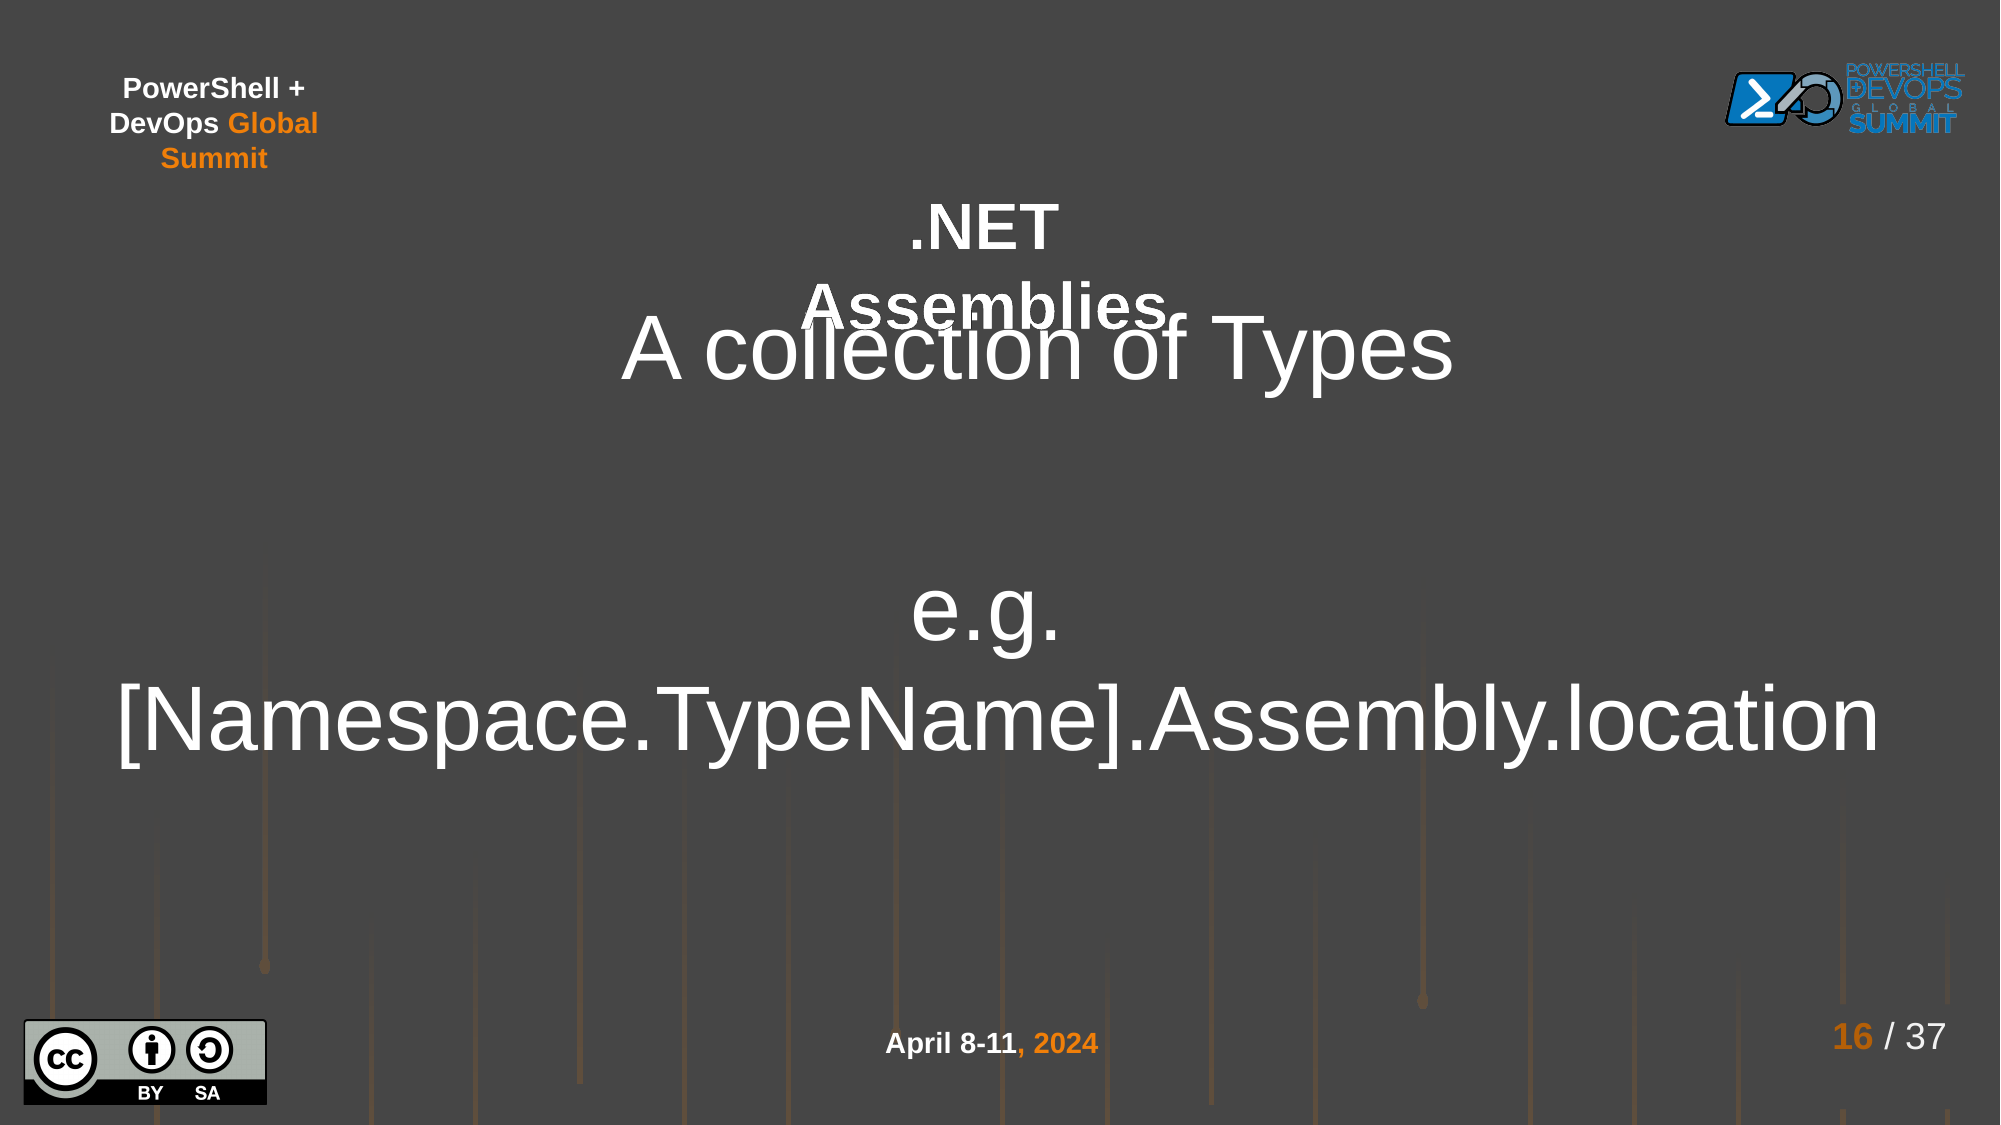

.NET Assemblies
A collection of Types
e.g.  [Namespace.TypeName].Assembly.location